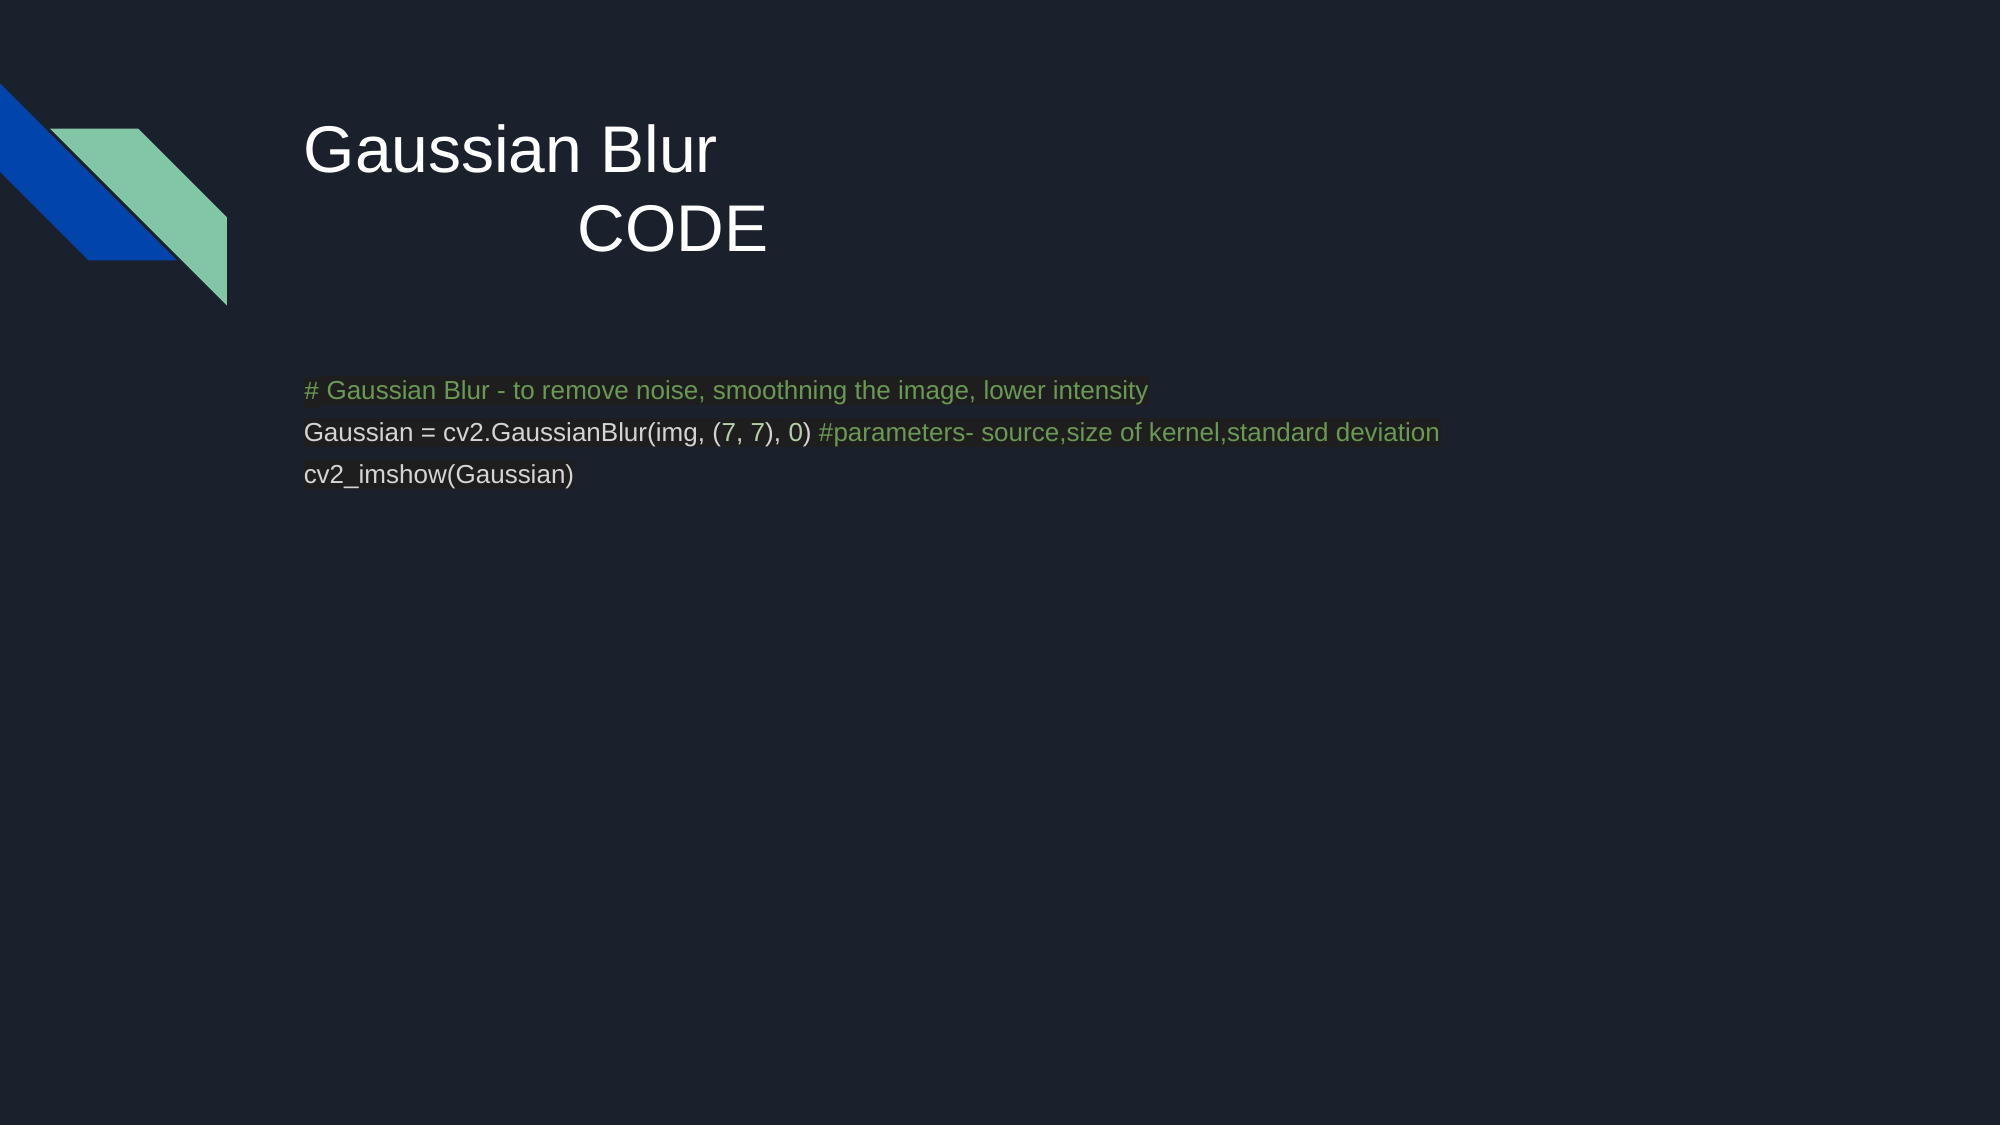

# Gaussian Blur
               CODE
# Gaussian Blur - to remove noise, smoothning the image, lower intensity
Gaussian = cv2.GaussianBlur(img, (7, 7), 0) #parameters- source,size of kernel,standard deviation
cv2_imshow(Gaussian)